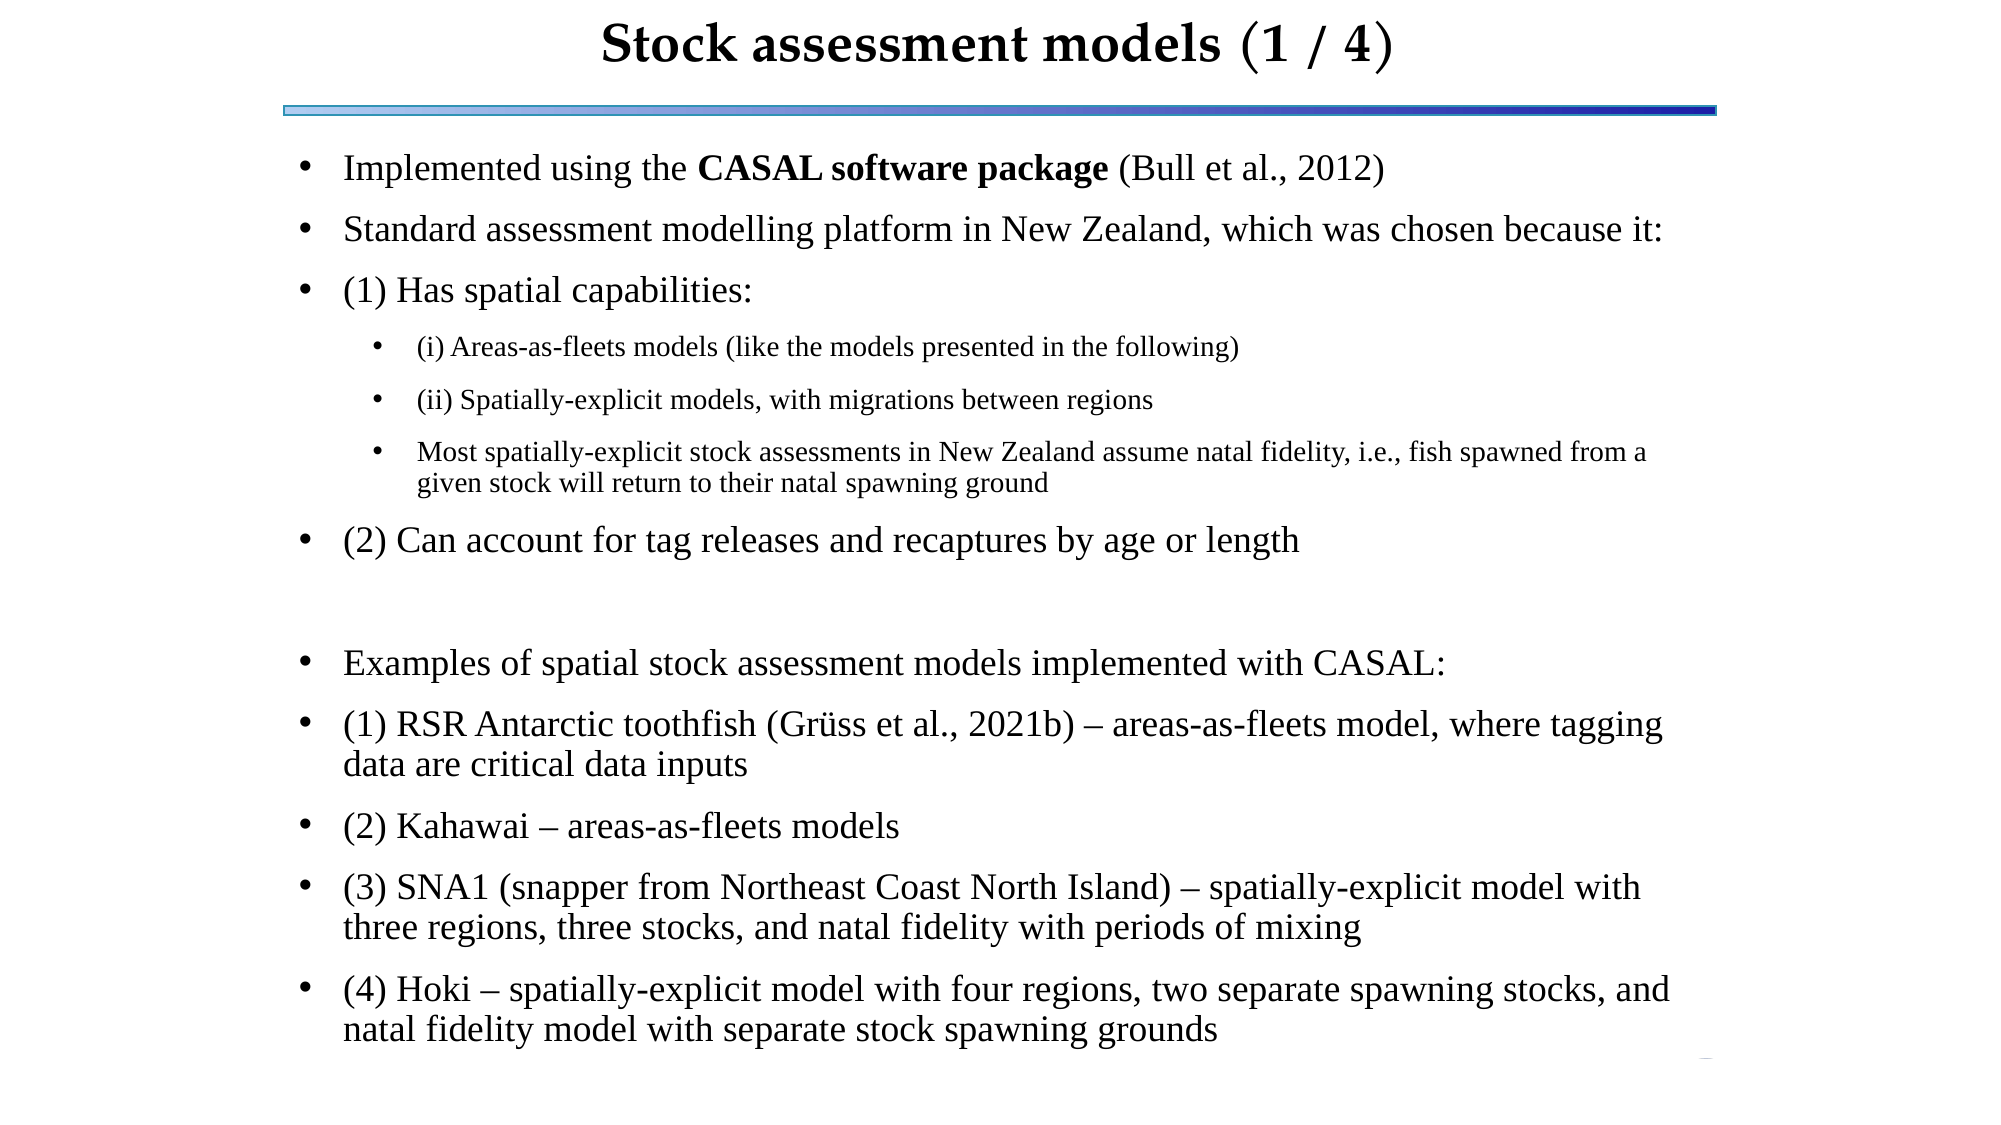

Stock assessment models (1 / 4)

Implemented using the CASAL software package (Bull et al., 2012)
Standard assessment modelling platform in New Zealand, which was chosen because it:
(1) Has spatial capabilities:
(i) Areas-as-fleets models (like the models presented in the following)
(ii) Spatially-explicit models, with migrations between regions
Most spatially-explicit stock assessments in New Zealand assume natal fidelity, i.e., fish spawned from a given stock will return to their natal spawning ground
(2) Can account for tag releases and recaptures by age or length

Examples of spatial stock assessment models implemented with CASAL:
(1) RSR Antarctic toothfish (Grüss et al., 2021b) – areas-as-fleets model, where tagging data are critical data inputs
(2) Kahawai – areas-as-fleets models
(3) SNA1 (snapper from Northeast Coast North Island) – spatially-explicit model with three regions, three stocks, and natal fidelity with periods of mixing
(4) Hoki – spatially-explicit model with four regions, two separate spawning stocks, and natal fidelity model with separate stock spawning grounds